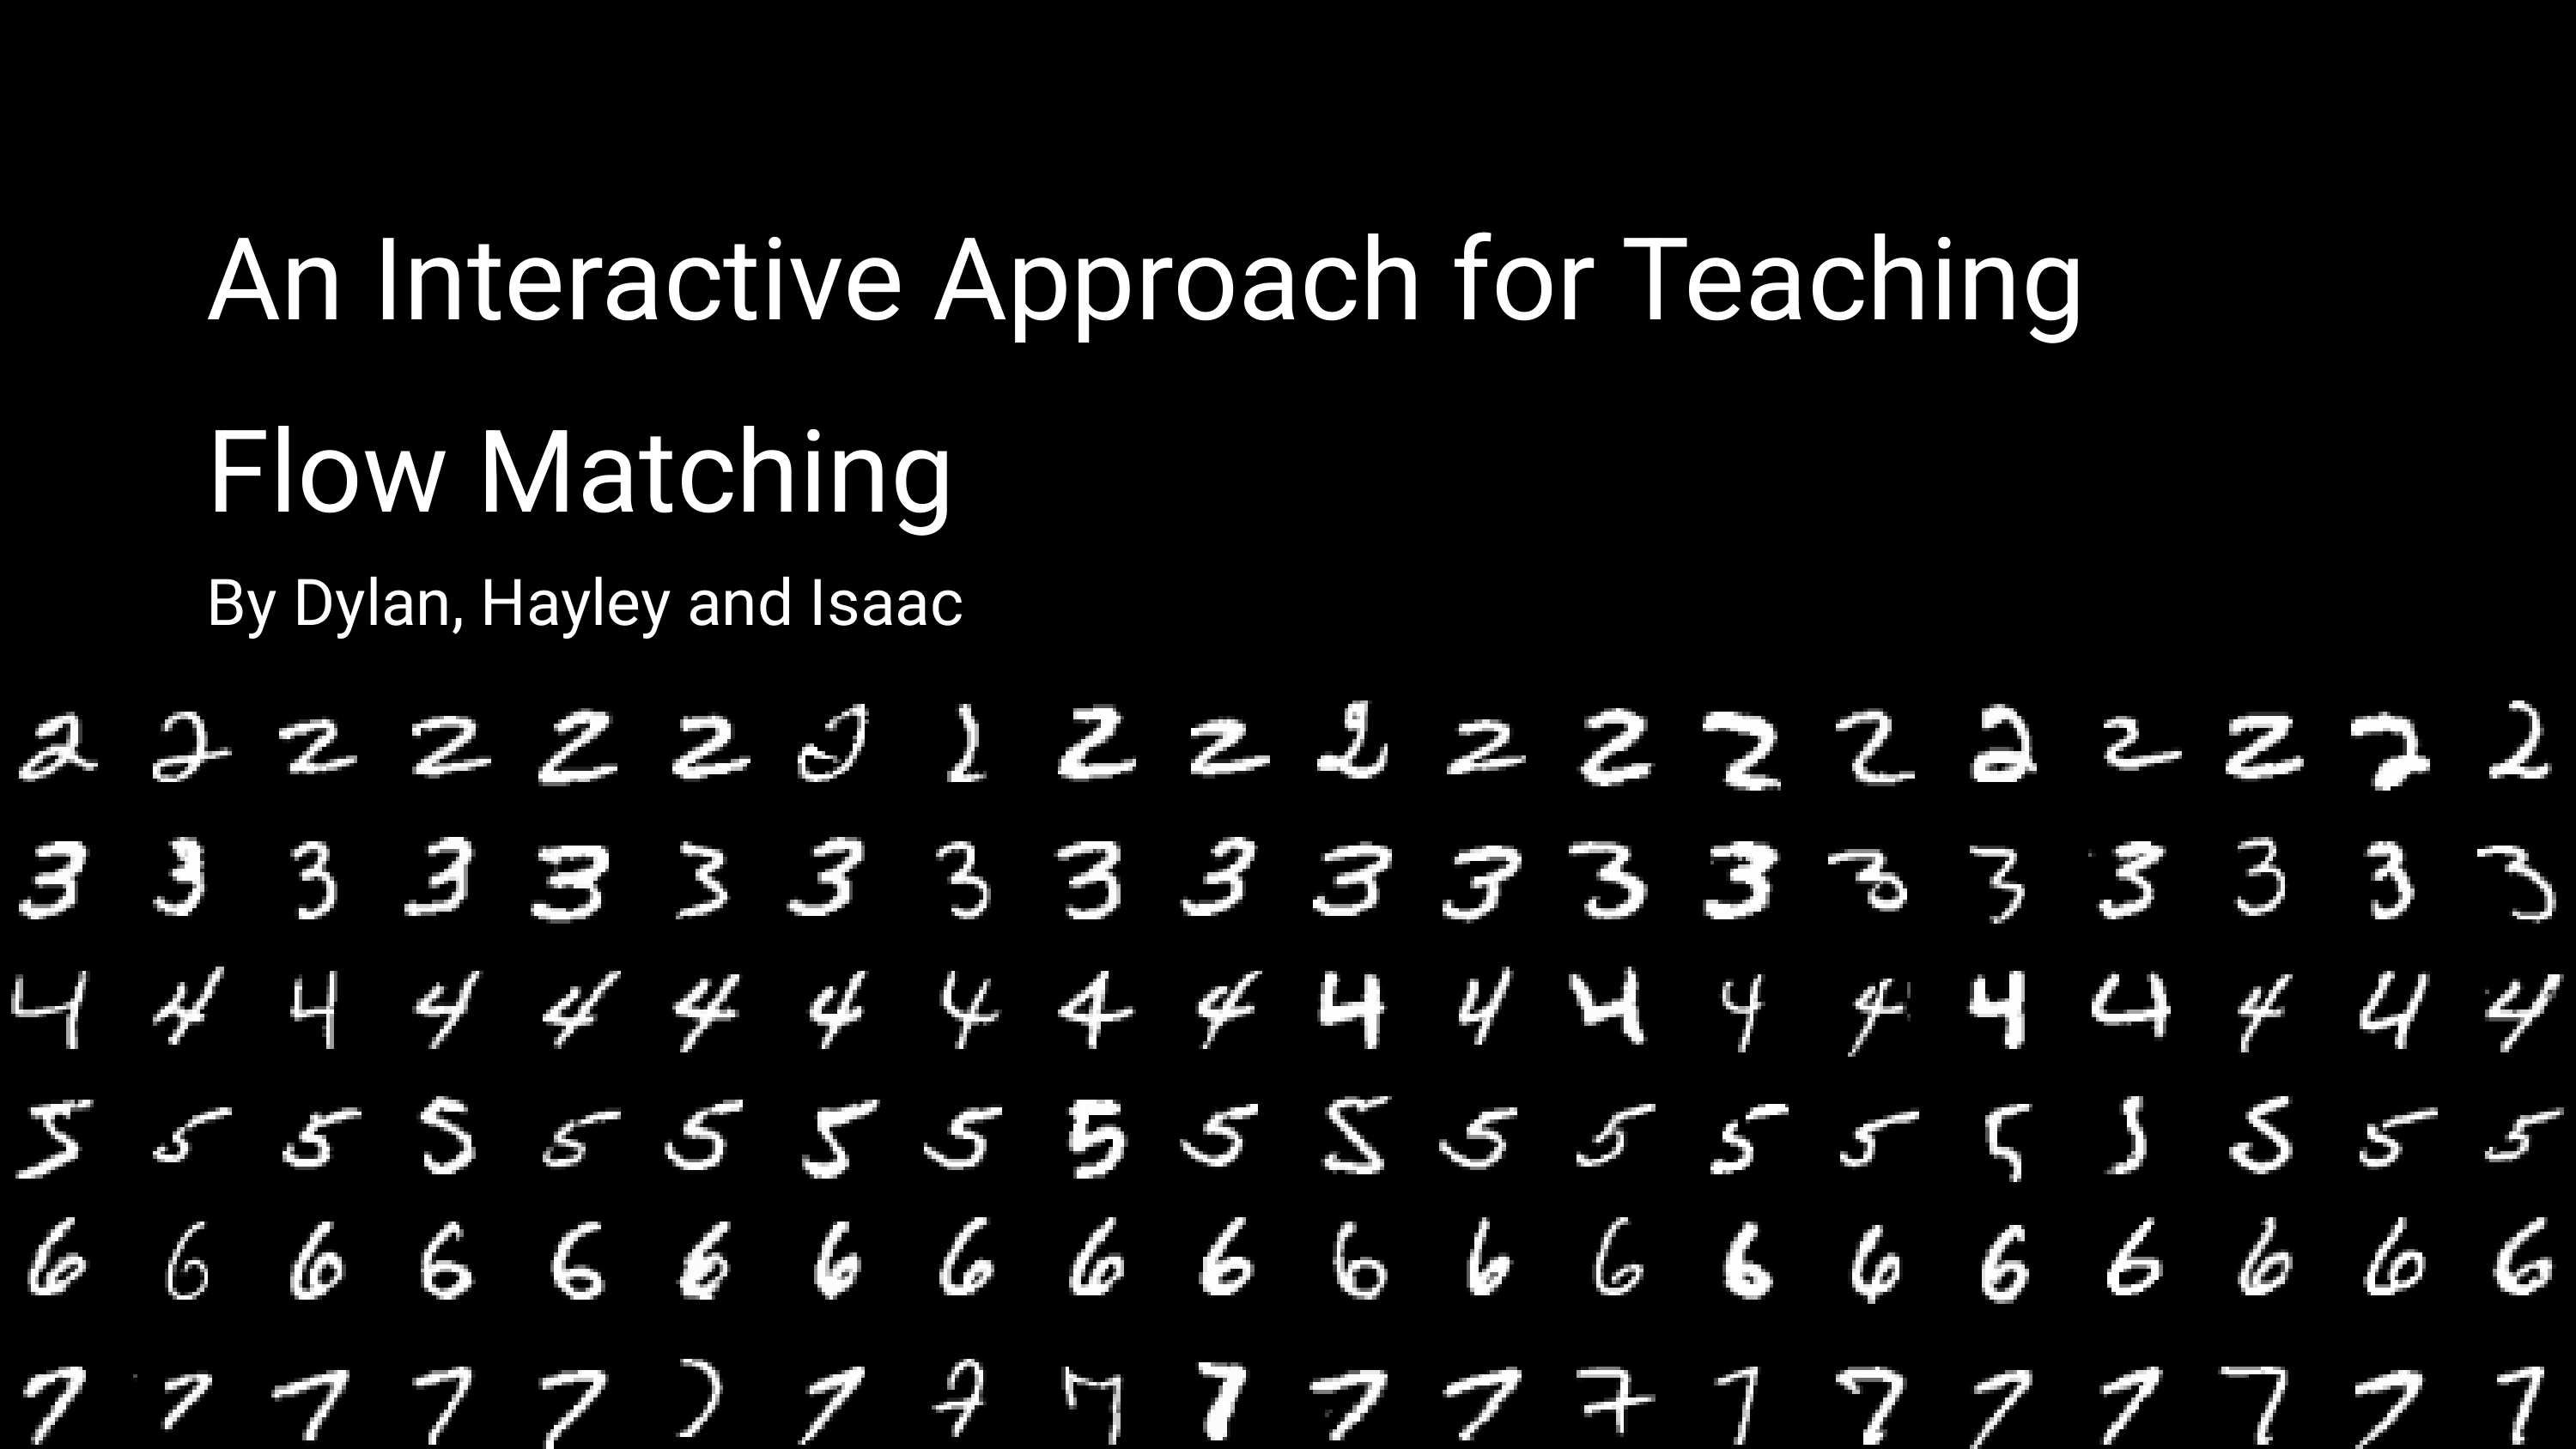

An Interactive Approach for Teaching Flow Matching
By Dylan, Hayley and Isaac